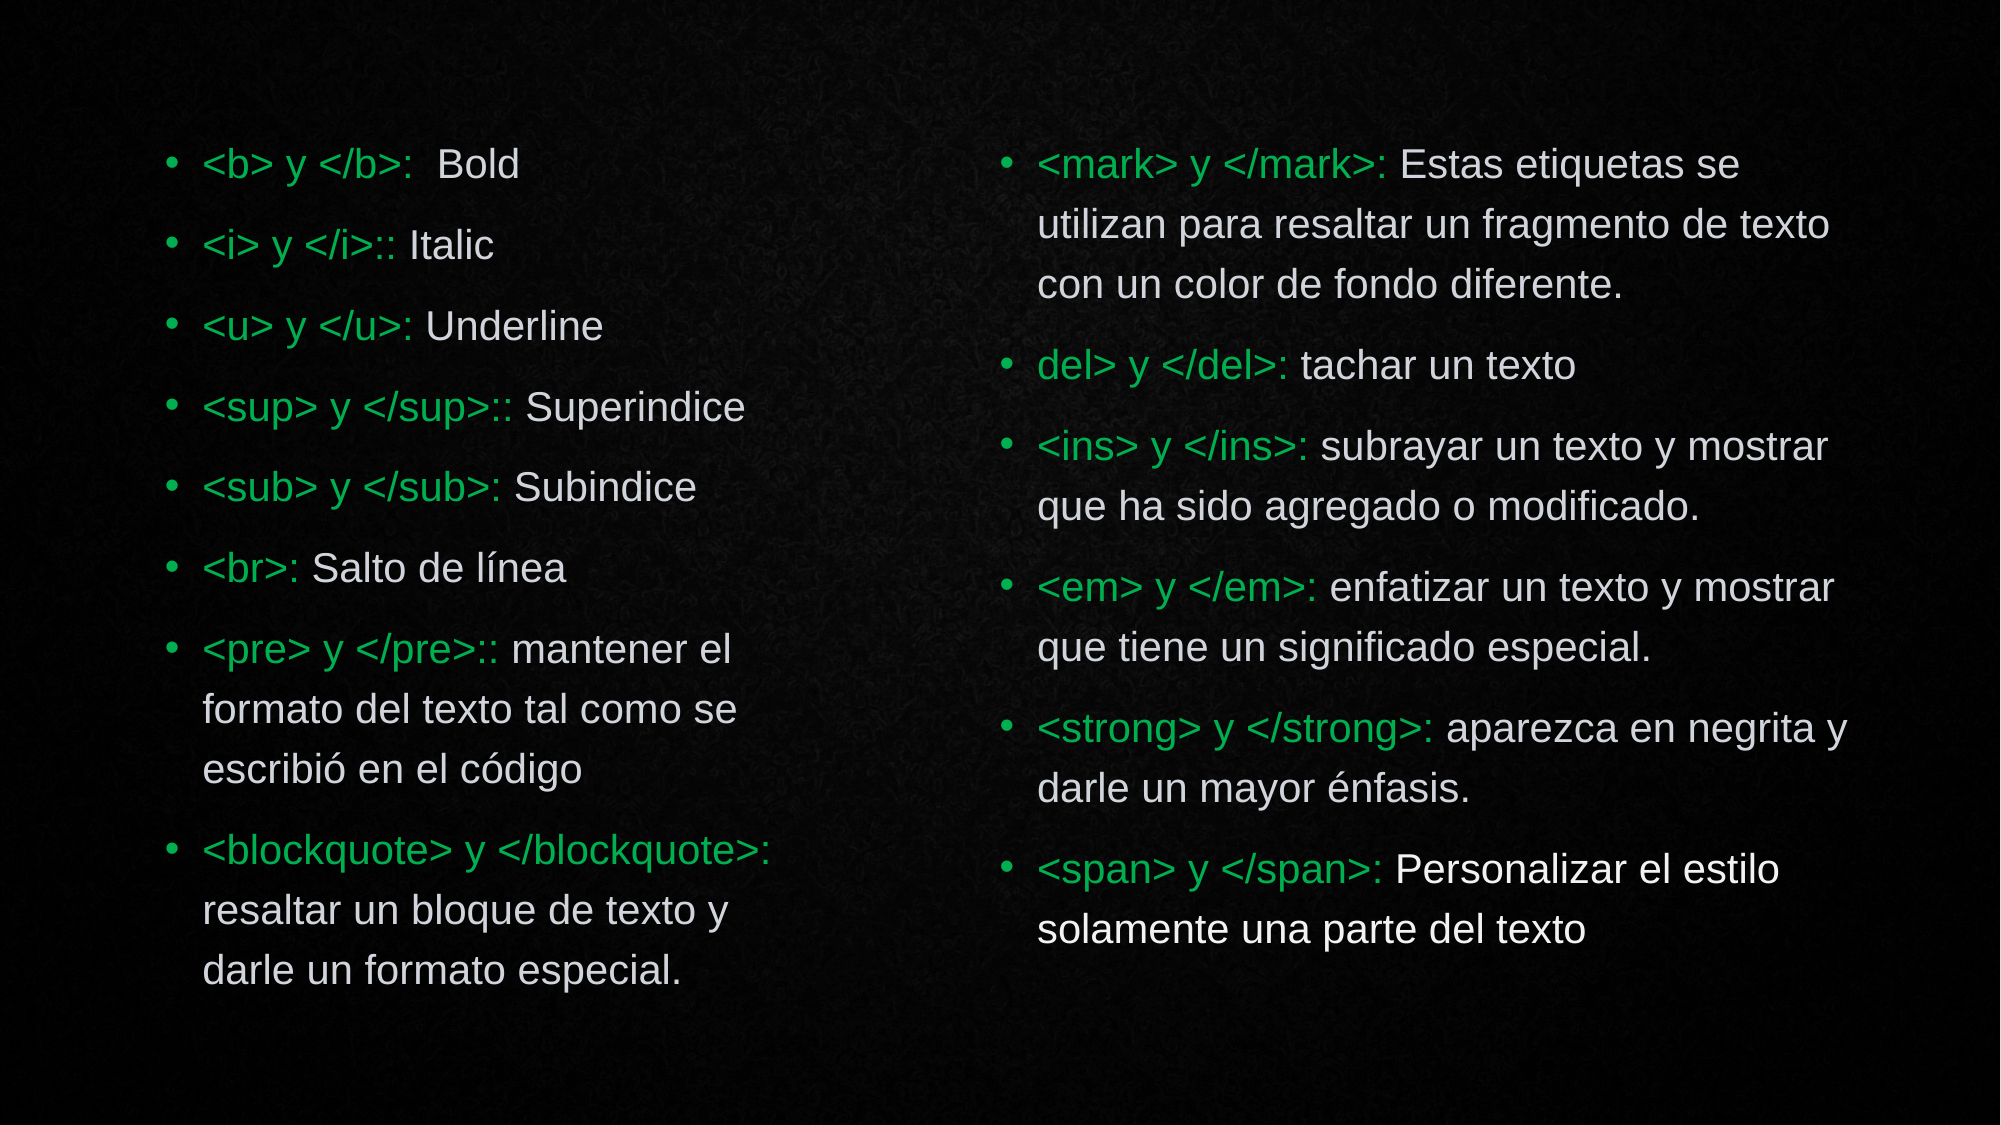

<b> y </b>:  Bold
<i> y </i>:: Italic
<u> y </u>: Underline
<sup> y </sup>:: Superindice
<sub> y </sub>: Subindice
<br>: Salto de línea
<pre> y </pre>:: mantener el formato del texto tal como se escribió en el código
<blockquote> y </blockquote>: resaltar un bloque de texto y darle un formato especial.

<mark> y </mark>: Estas etiquetas se utilizan para resaltar un fragmento de texto con un color de fondo diferente.
del> y </del>: tachar un texto
<ins> y </ins>: subrayar un texto y mostrar que ha sido agregado o modificado.
<em> y </em>: enfatizar un texto y mostrar que tiene un significado especial.
<strong> y </strong>: aparezca en negrita y darle un mayor énfasis.
<span> y </span>: Personalizar el estilo solamente una parte del texto